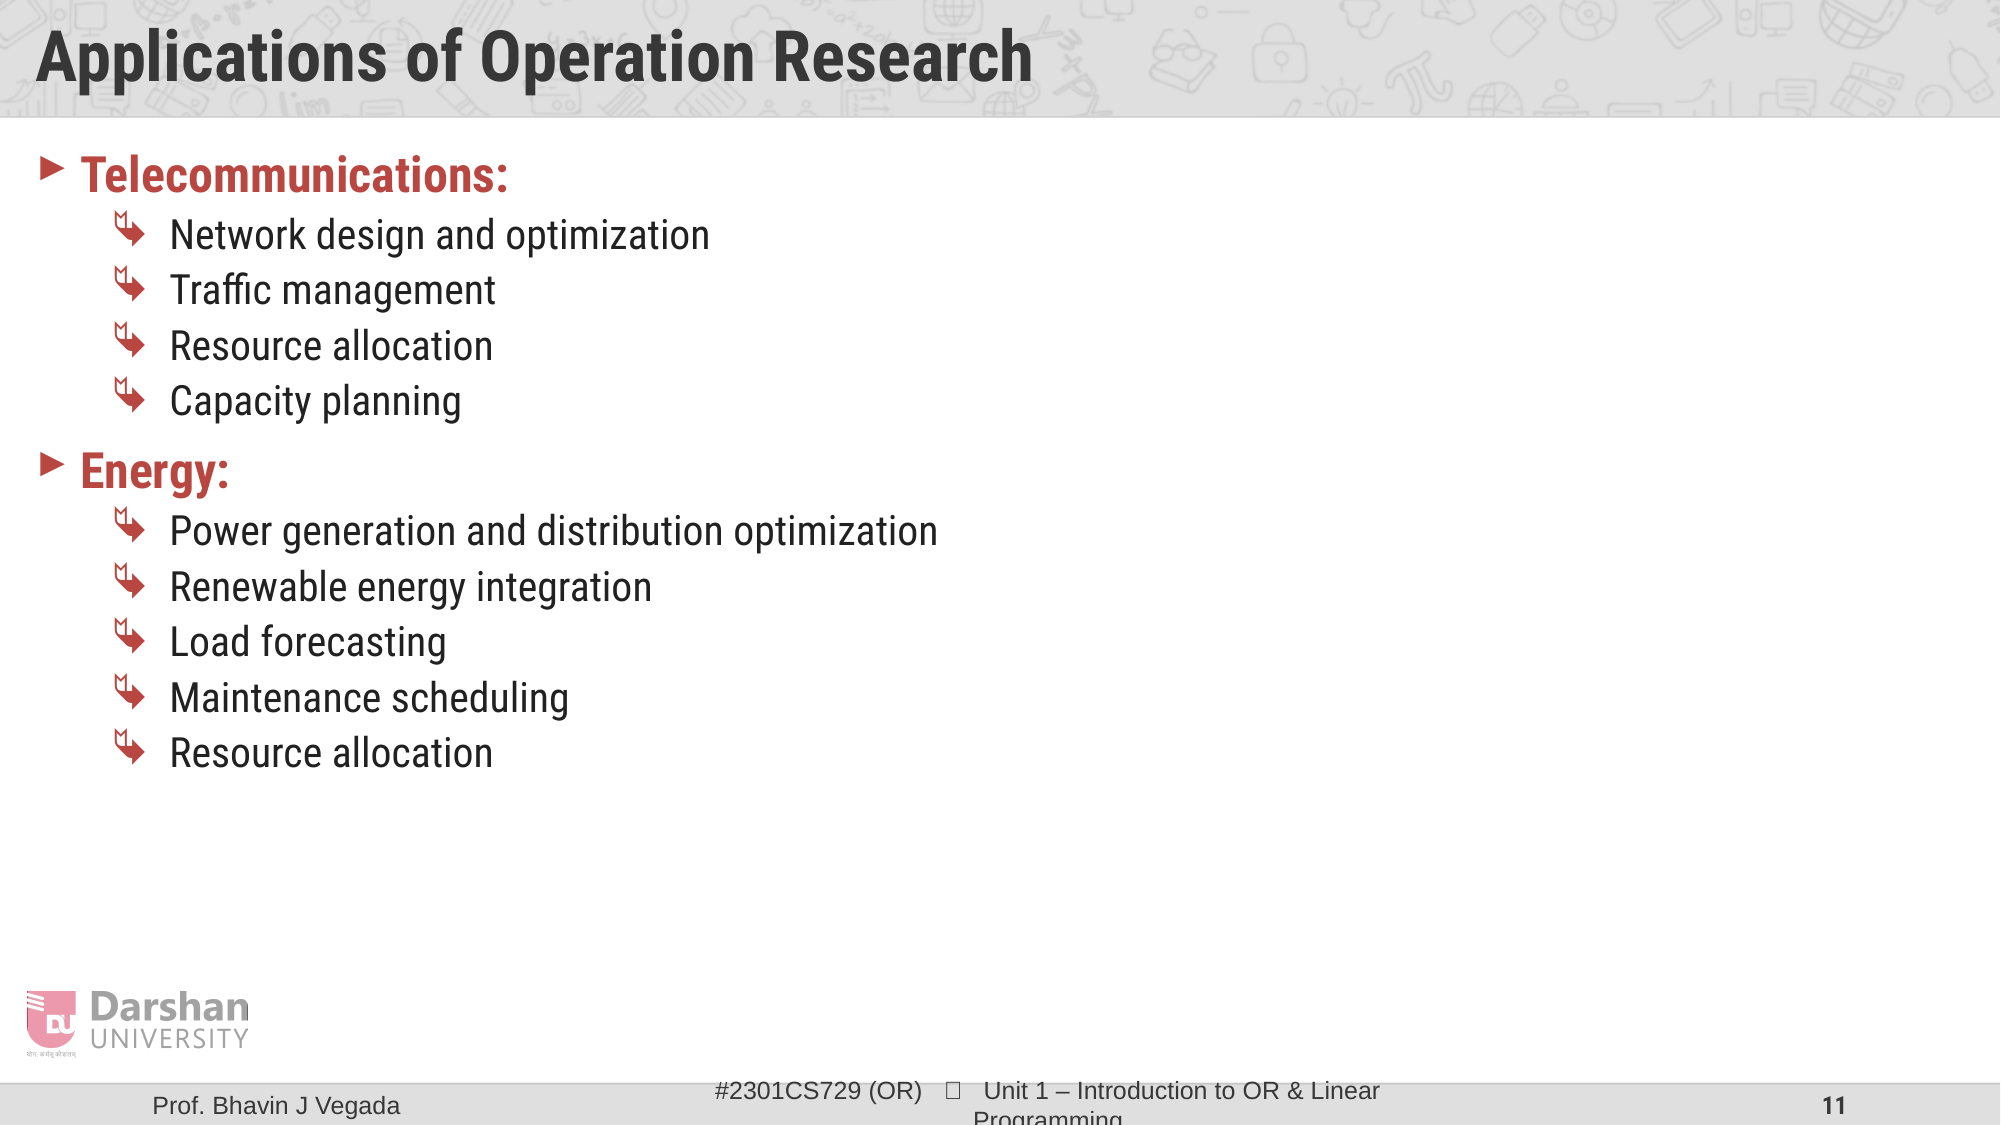

# Applications of Operation Research
Telecommunications:
Network design and optimization
Traffic management
Resource allocation
Capacity planning
Energy:
Power generation and distribution optimization
Renewable energy integration
Load forecasting
Maintenance scheduling
Resource allocation